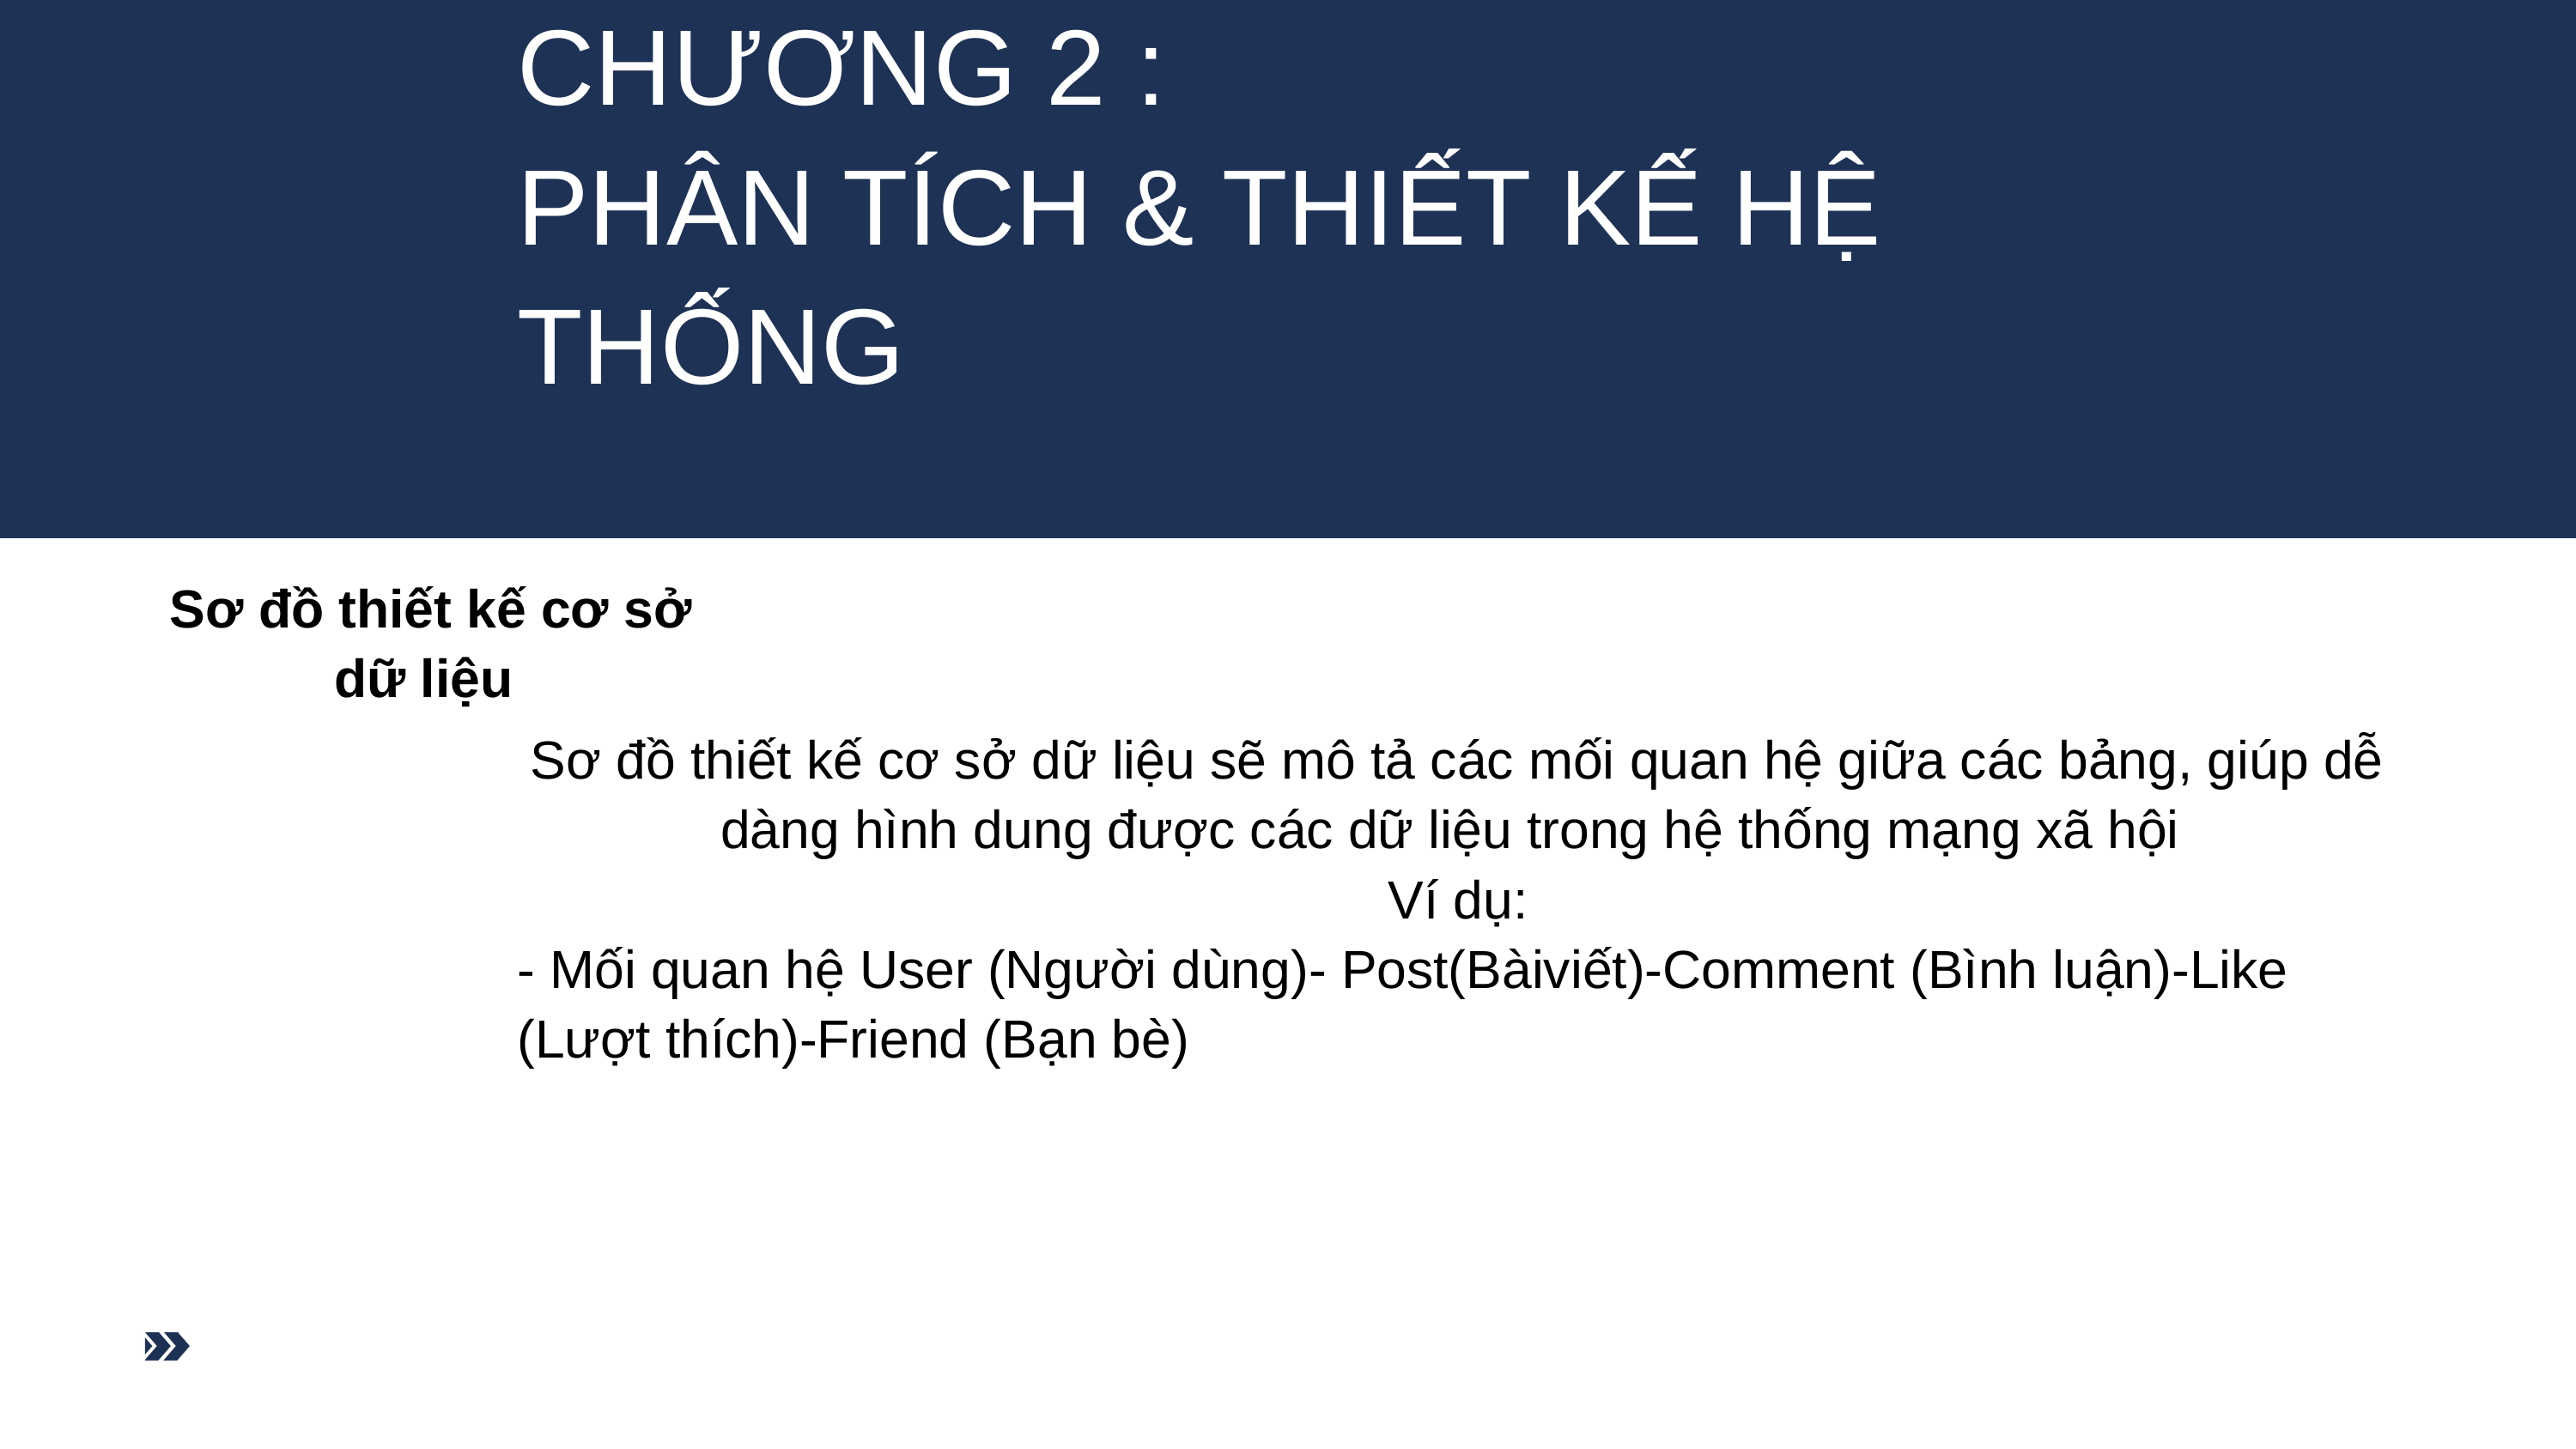

CHƯƠNG 2 :
PHÂN TÍCH & THIẾT KẾ HỆ THỐNG

 Sơ đồ thiết kế cơ sở dữ liệu

Sơ đồ thiết kế cơ sở dữ liệu sẽ mô tả các mối quan hệ giữa các bảng, giúp dễ dàng hình dung được các dữ liệu trong hệ thống mạng xã hội
Ví dụ:
- Mối quan hệ User (Người dùng)- Post(Bàiviết)-Comment (Bình luận)-Like (Lượt thích)-Friend (Bạn bè)